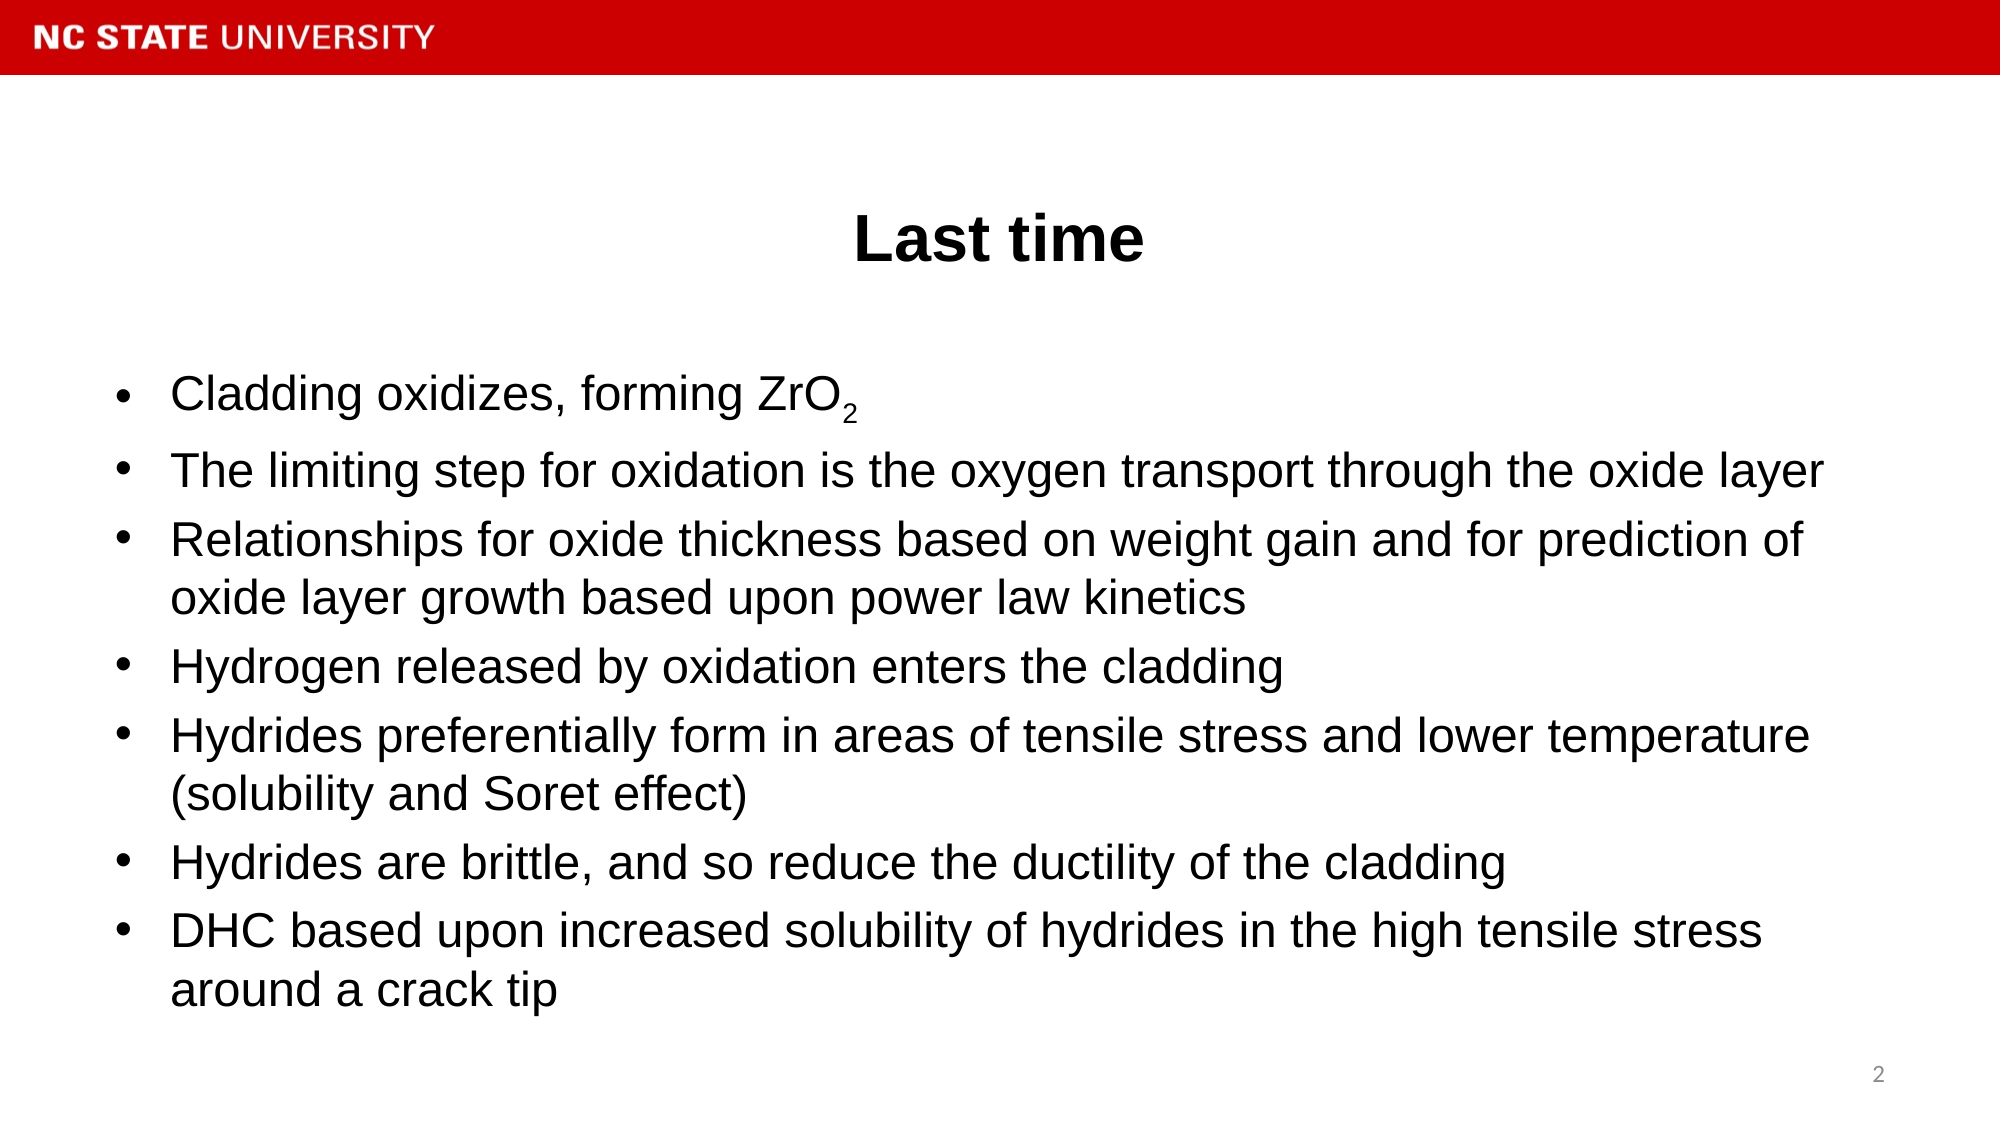

# Last time
Cladding oxidizes, forming ZrO2
The limiting step for oxidation is the oxygen transport through the oxide layer
Relationships for oxide thickness based on weight gain and for prediction of oxide layer growth based upon power law kinetics
Hydrogen released by oxidation enters the cladding
Hydrides preferentially form in areas of tensile stress and lower temperature (solubility and Soret effect)
Hydrides are brittle, and so reduce the ductility of the cladding
DHC based upon increased solubility of hydrides in the high tensile stress around a crack tip

2